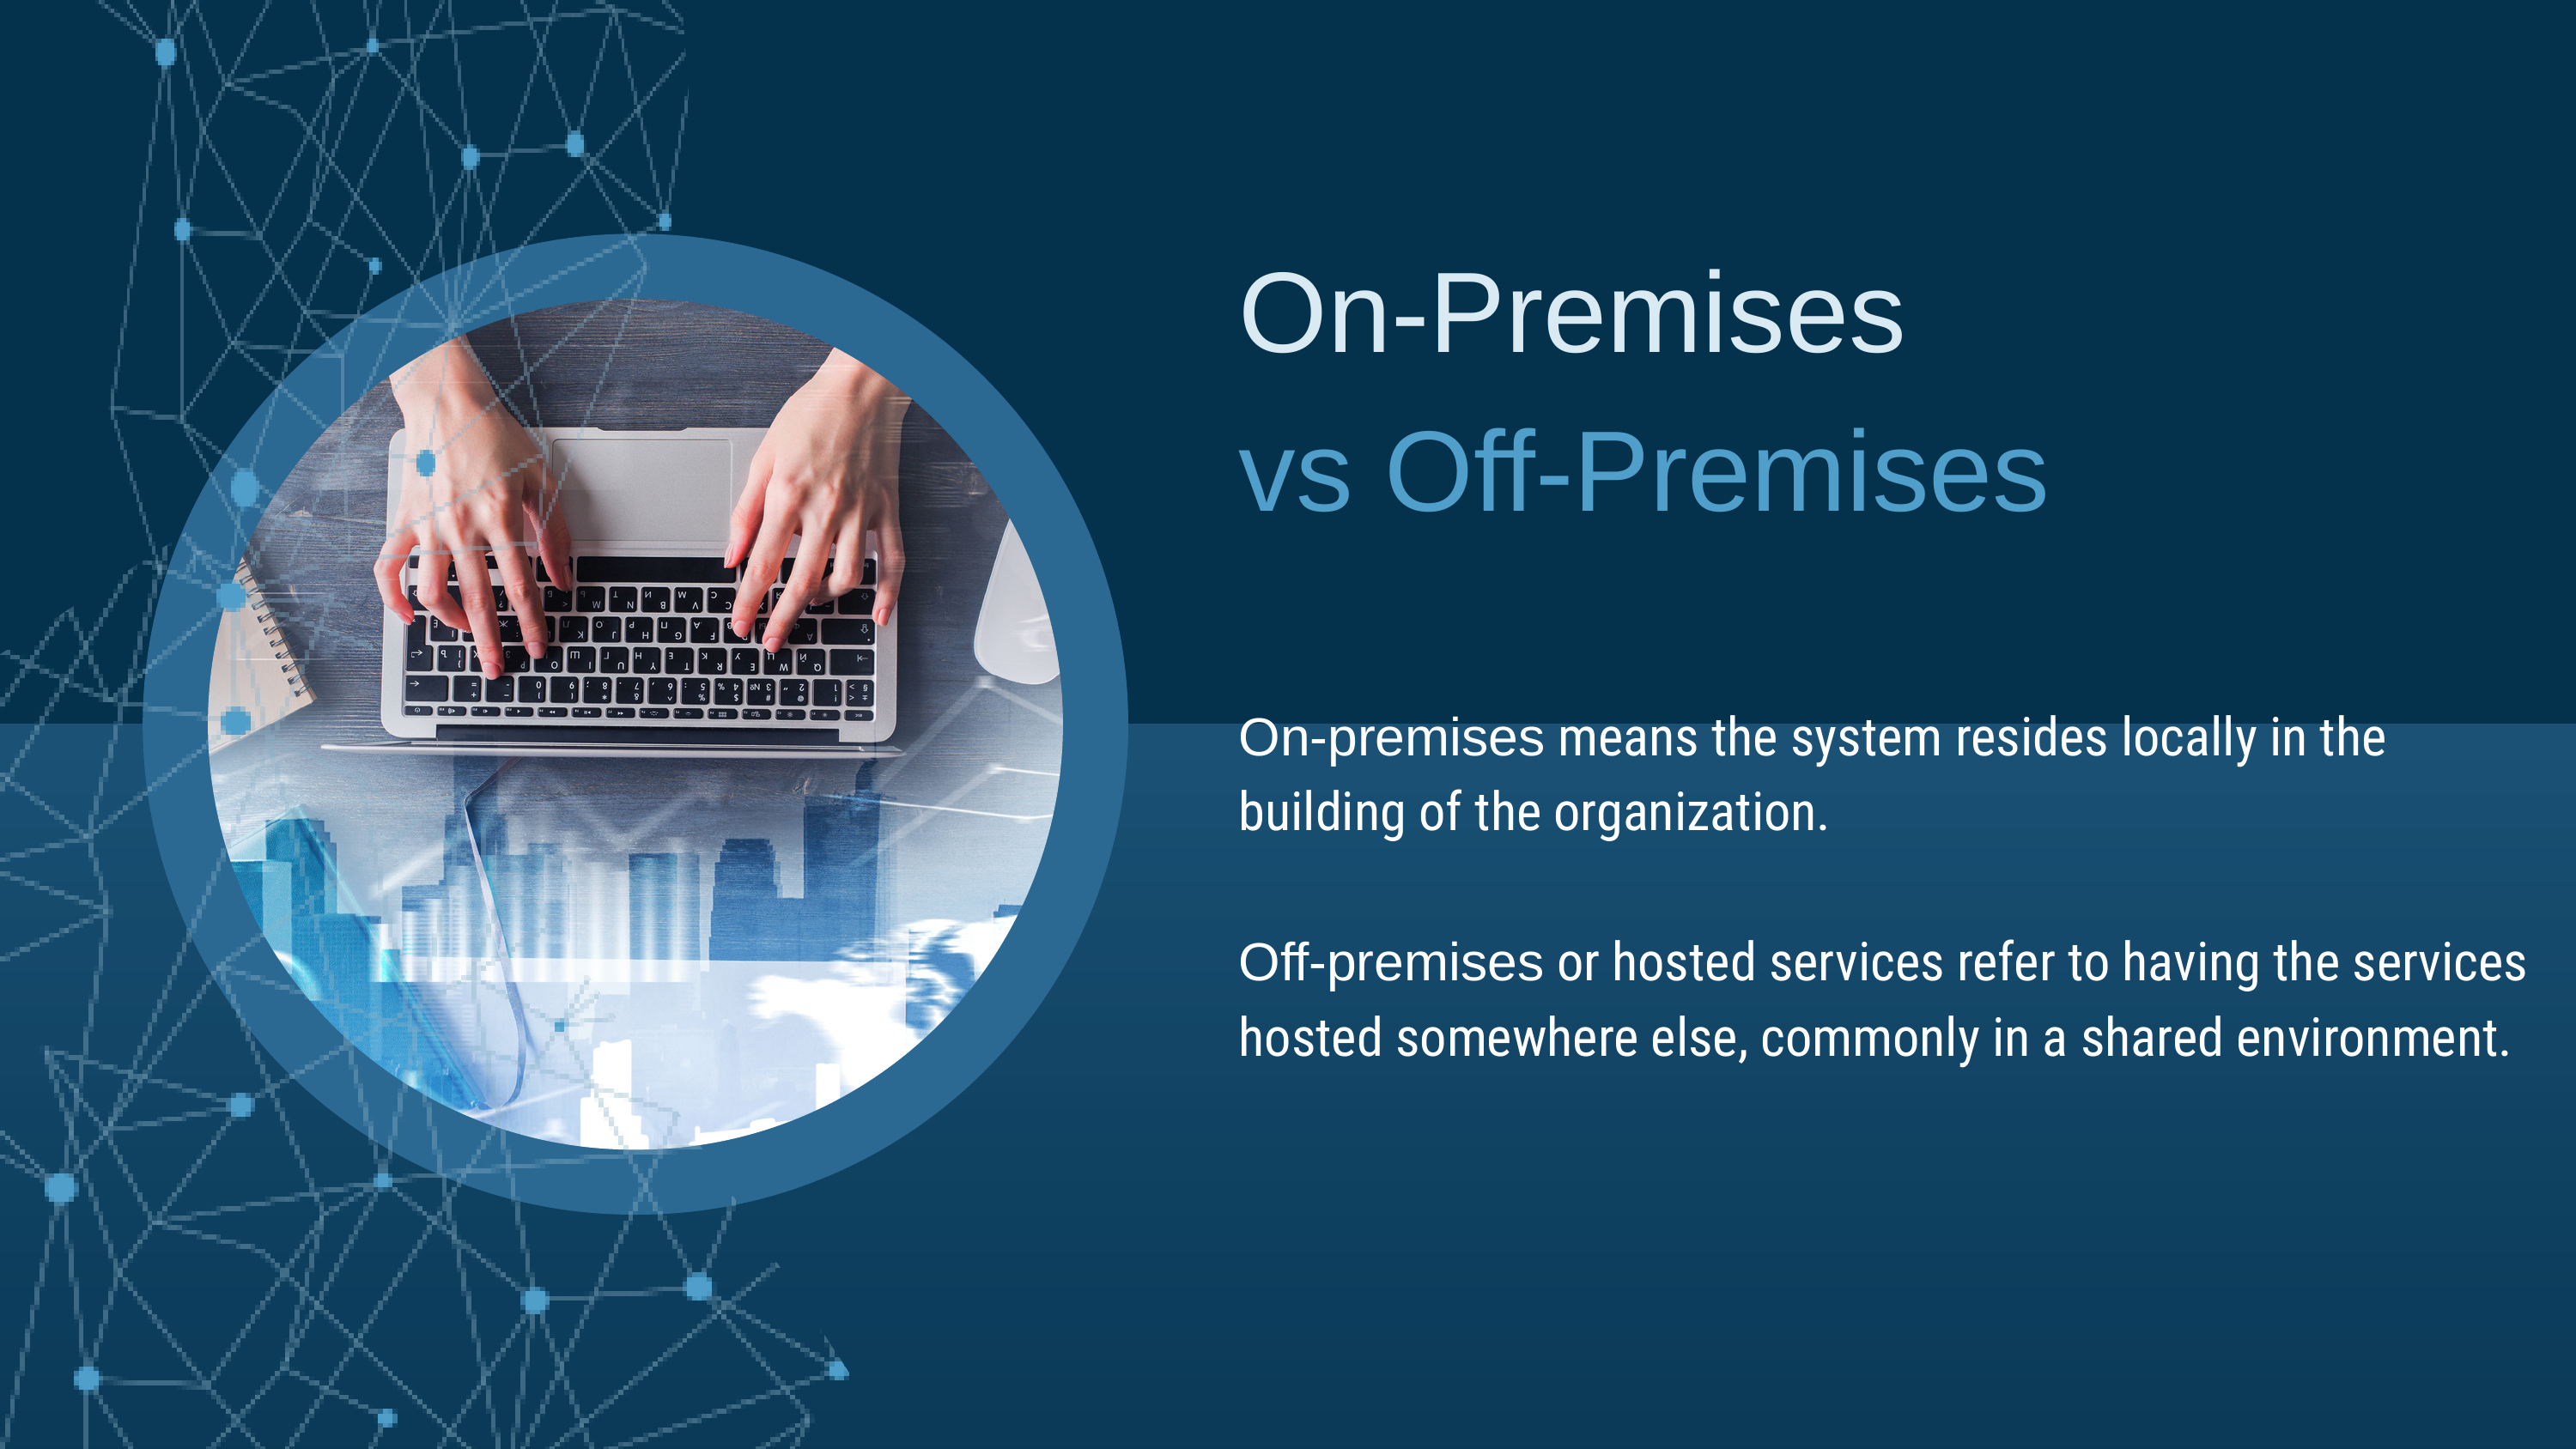

On-Premises

vs Off-Premises

On-premises means the system resides locally in the building of the organization.

Off-premises or hosted services refer to having the services hosted somewhere else, commonly in a shared environment.